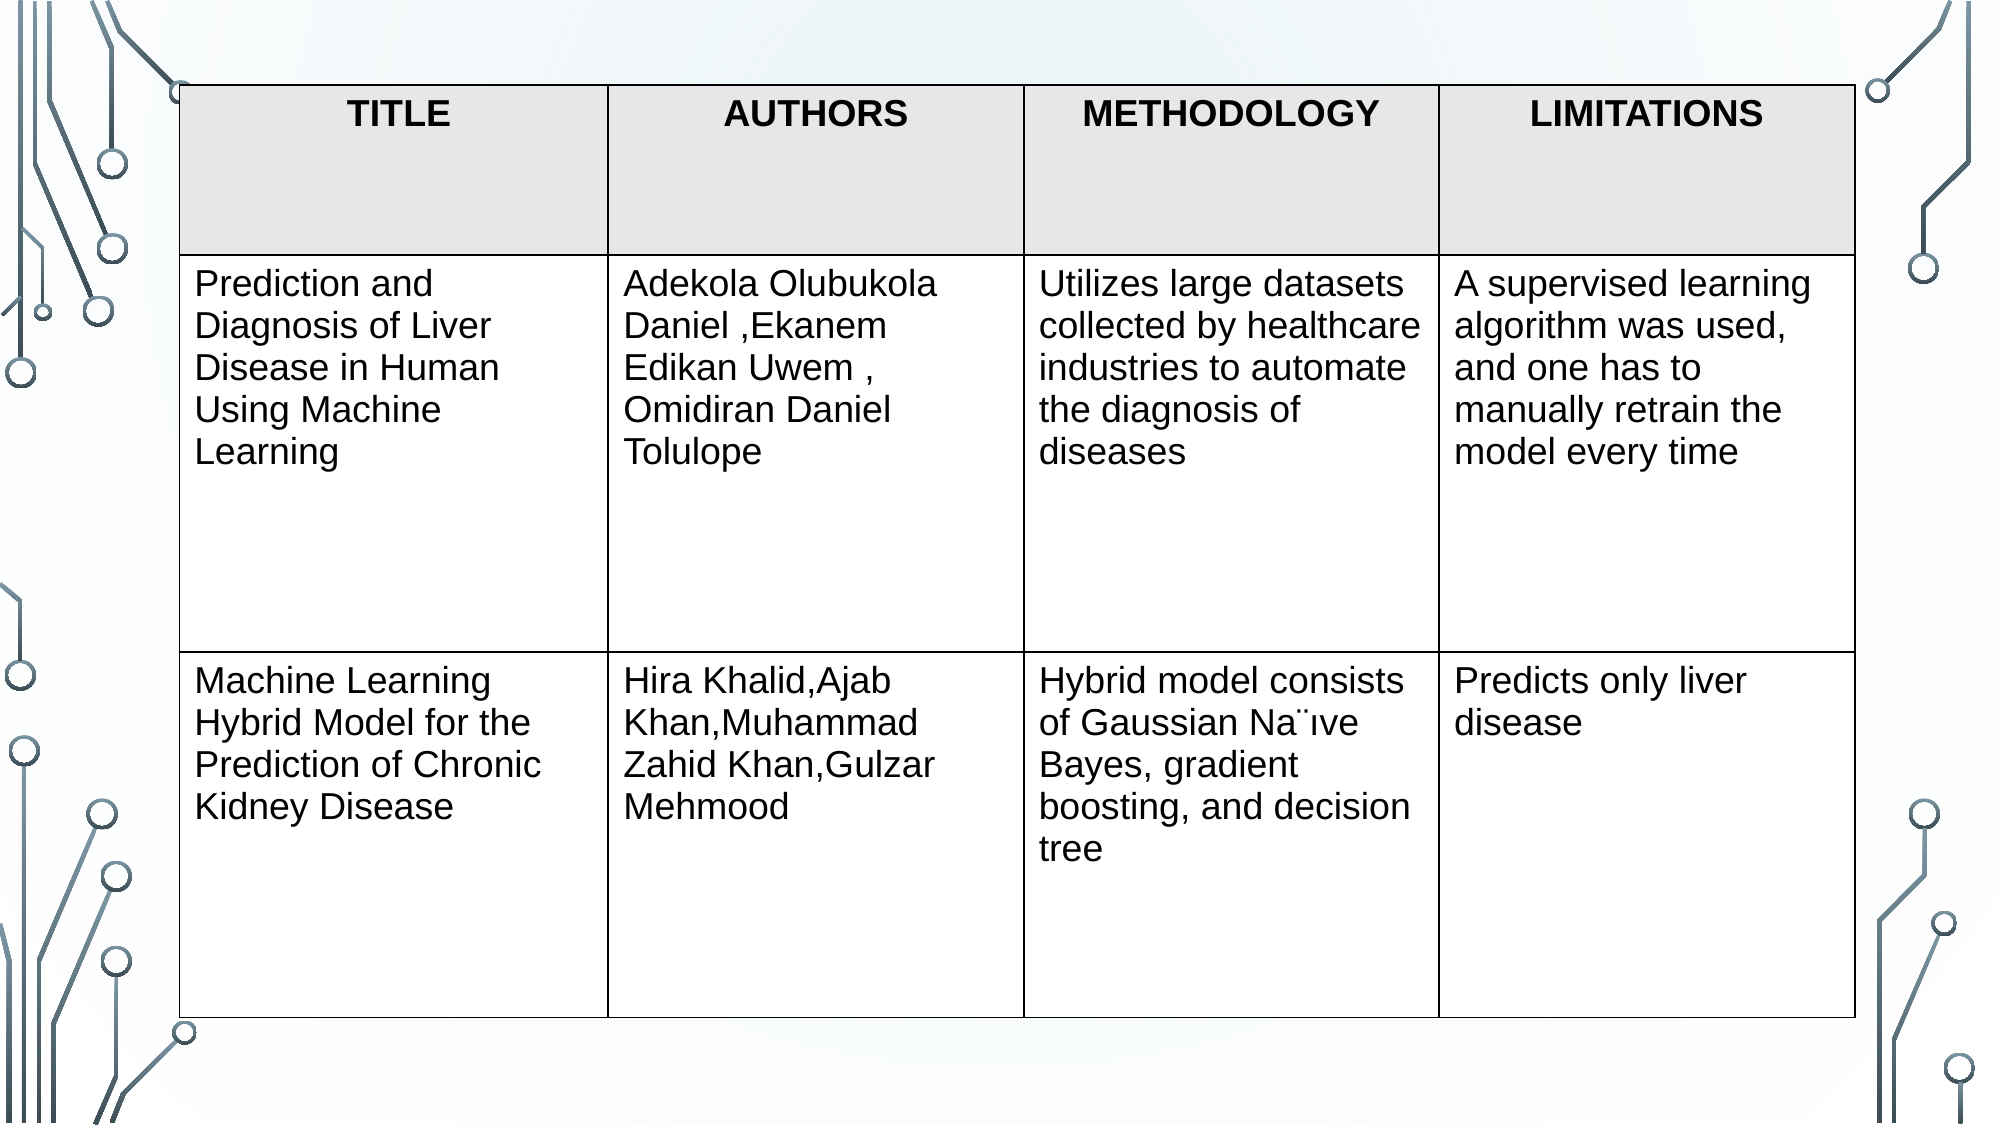

| TITLE | AUTHORS | METHODOLOGY | LIMITATIONS |
| --- | --- | --- | --- |
| Prediction and Diagnosis of Liver Disease in Human Using Machine Learning | Adekola Olubukola Daniel ,Ekanem Edikan Uwem , Omidiran Daniel Tolulope | Utilizes large datasets collected by healthcare industries to automate the diagnosis of diseases | A supervised learning algorithm was used, and one has to manually retrain the model every time |
| Machine Learning Hybrid Model for the Prediction of Chronic Kidney Disease | Hira Khalid,Ajab Khan,Muhammad Zahid Khan,Gulzar Mehmood | Hybrid model consists of Gaussian Na¨ıve Bayes, gradient boosting, and decision tree | Predicts only liver disease |